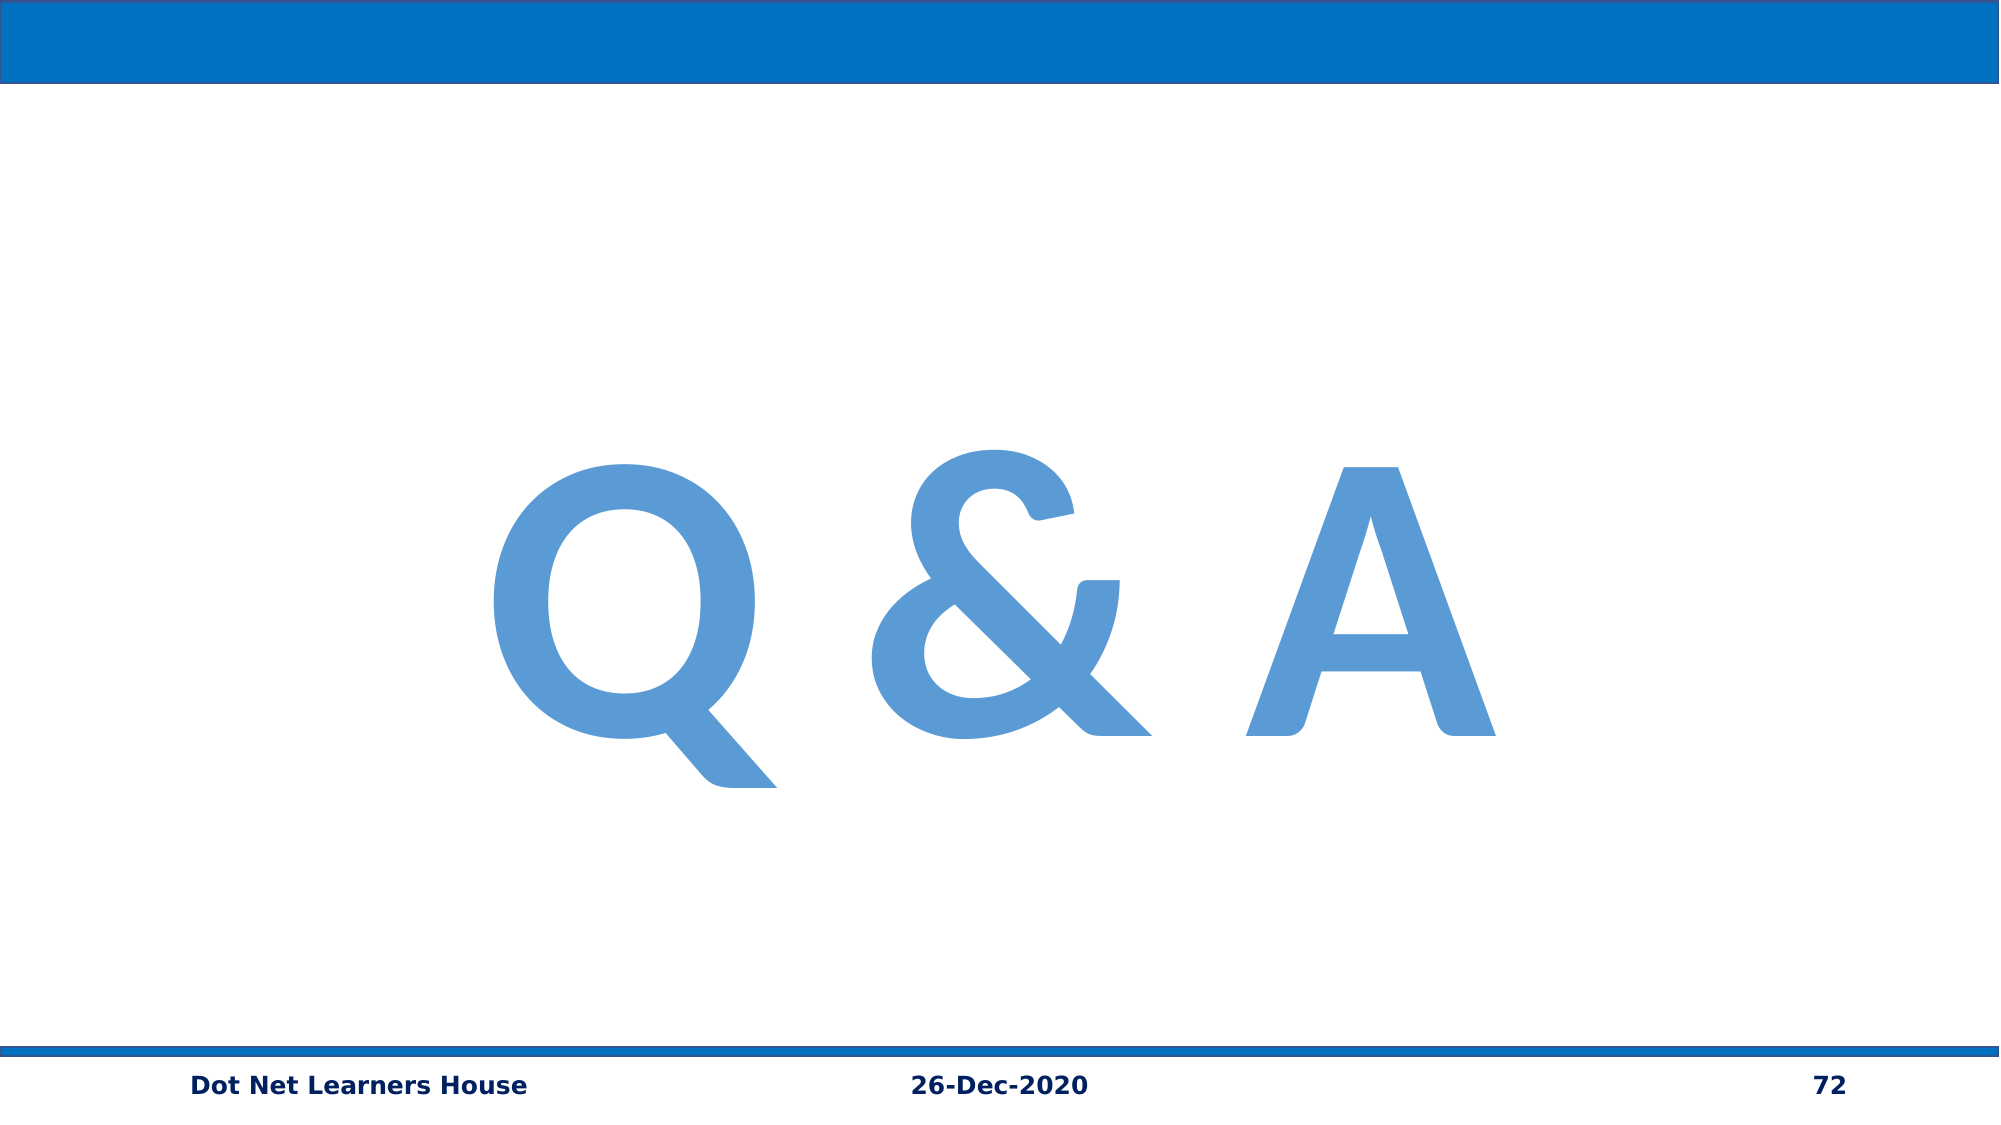

Q & A

26-Dec-2020
72
Dot Net Learners House